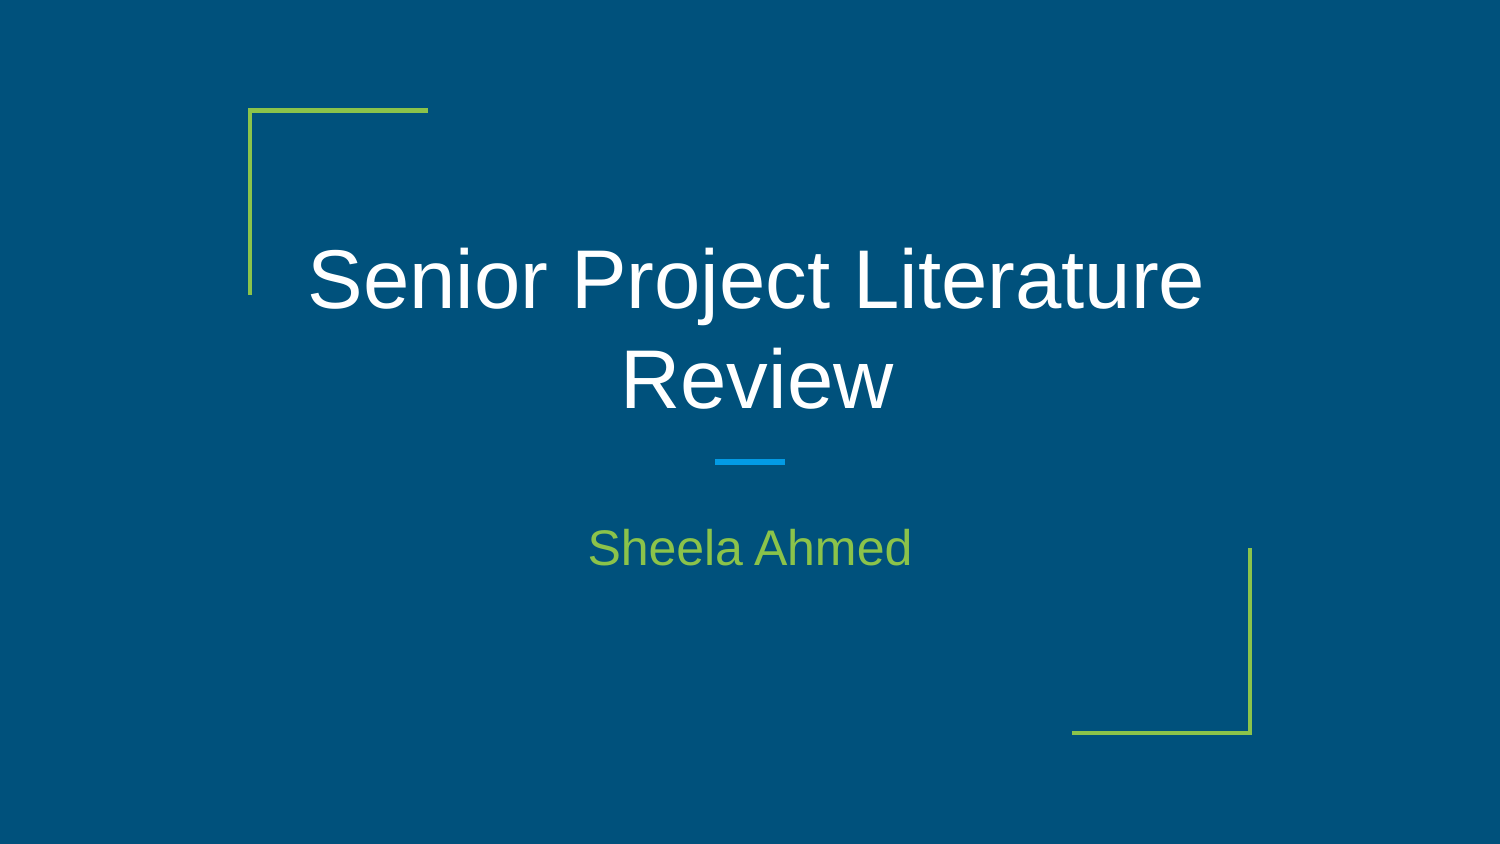

# Senior Project Literature Review
Sheela Ahmed